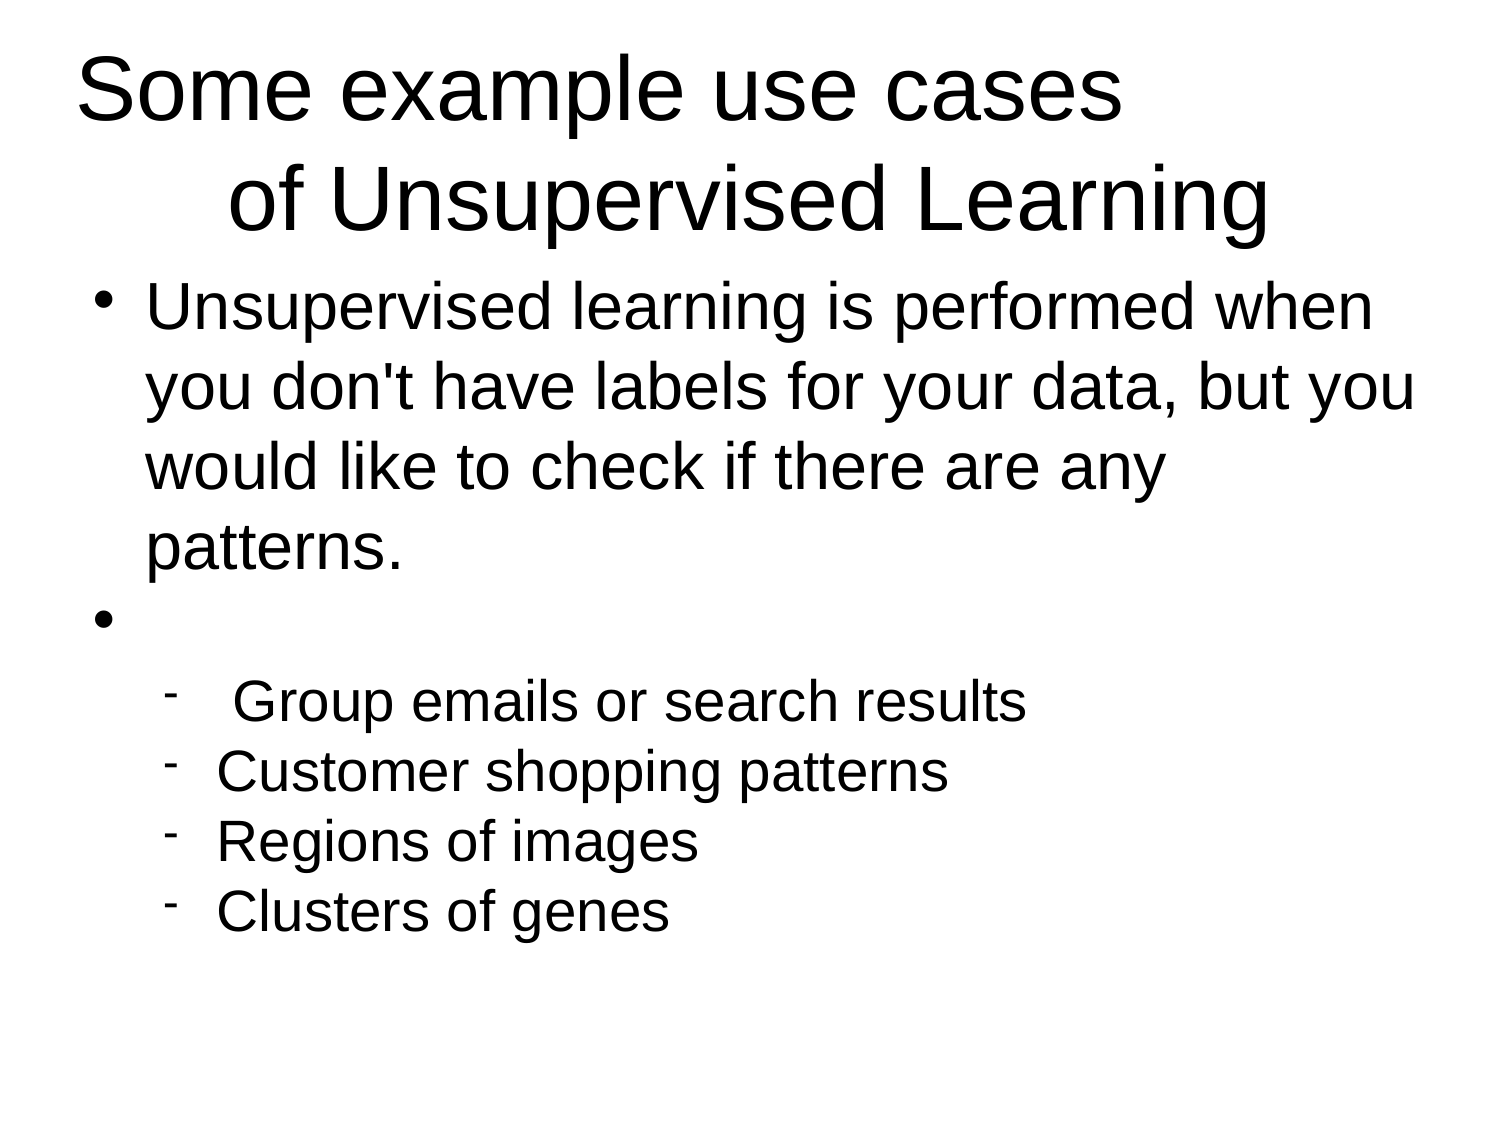

Some example use cases
of Unsupervised Learning
Unsupervised learning is performed when you don't have labels for your data, but you would like to check if there are any patterns.

 Group emails or search results
Customer shopping patterns
Regions of images
Clusters of genes